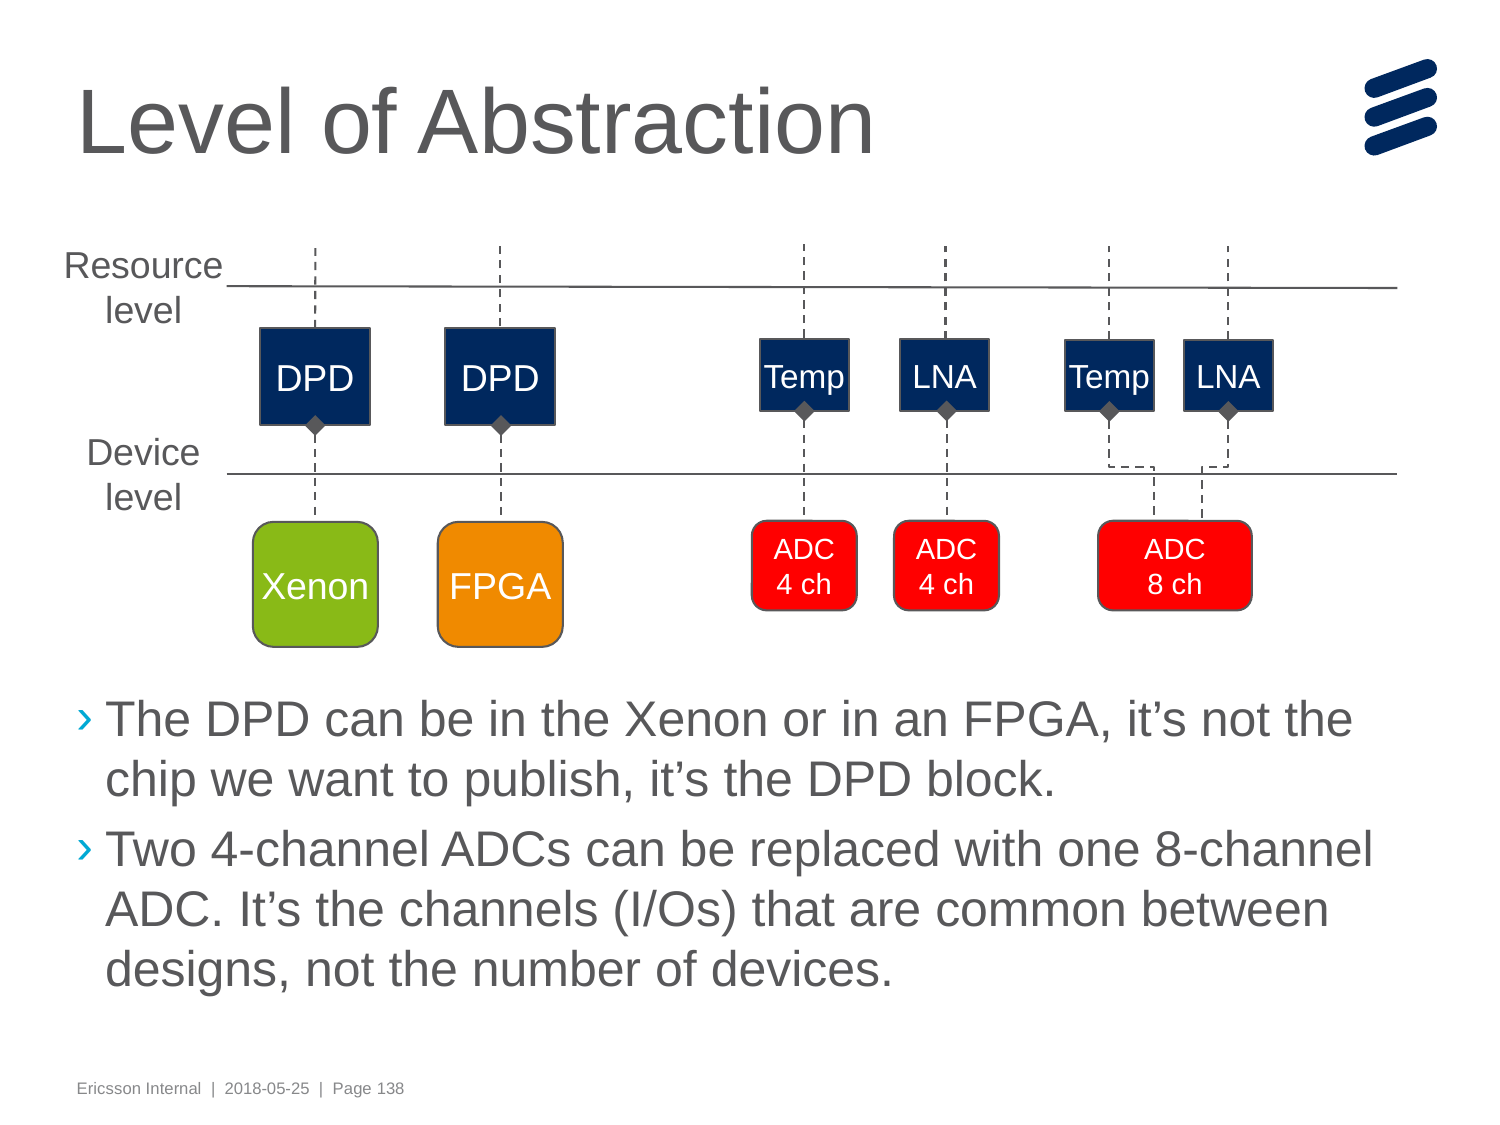

# Level of Abstraction
Resource
level
DPD
DPD
Temp
LNA
Temp
LNA
Device
level
ADC
4 ch
ADC
4 ch
ADC
8 ch
Xenon
FPGA
The DPD can be in the Xenon or in an FPGA, it’s not the chip we want to publish, it’s the DPD block.
Two 4-channel ADCs can be replaced with one 8-channel ADC. It’s the channels (I/Os) that are common between designs, not the number of devices.